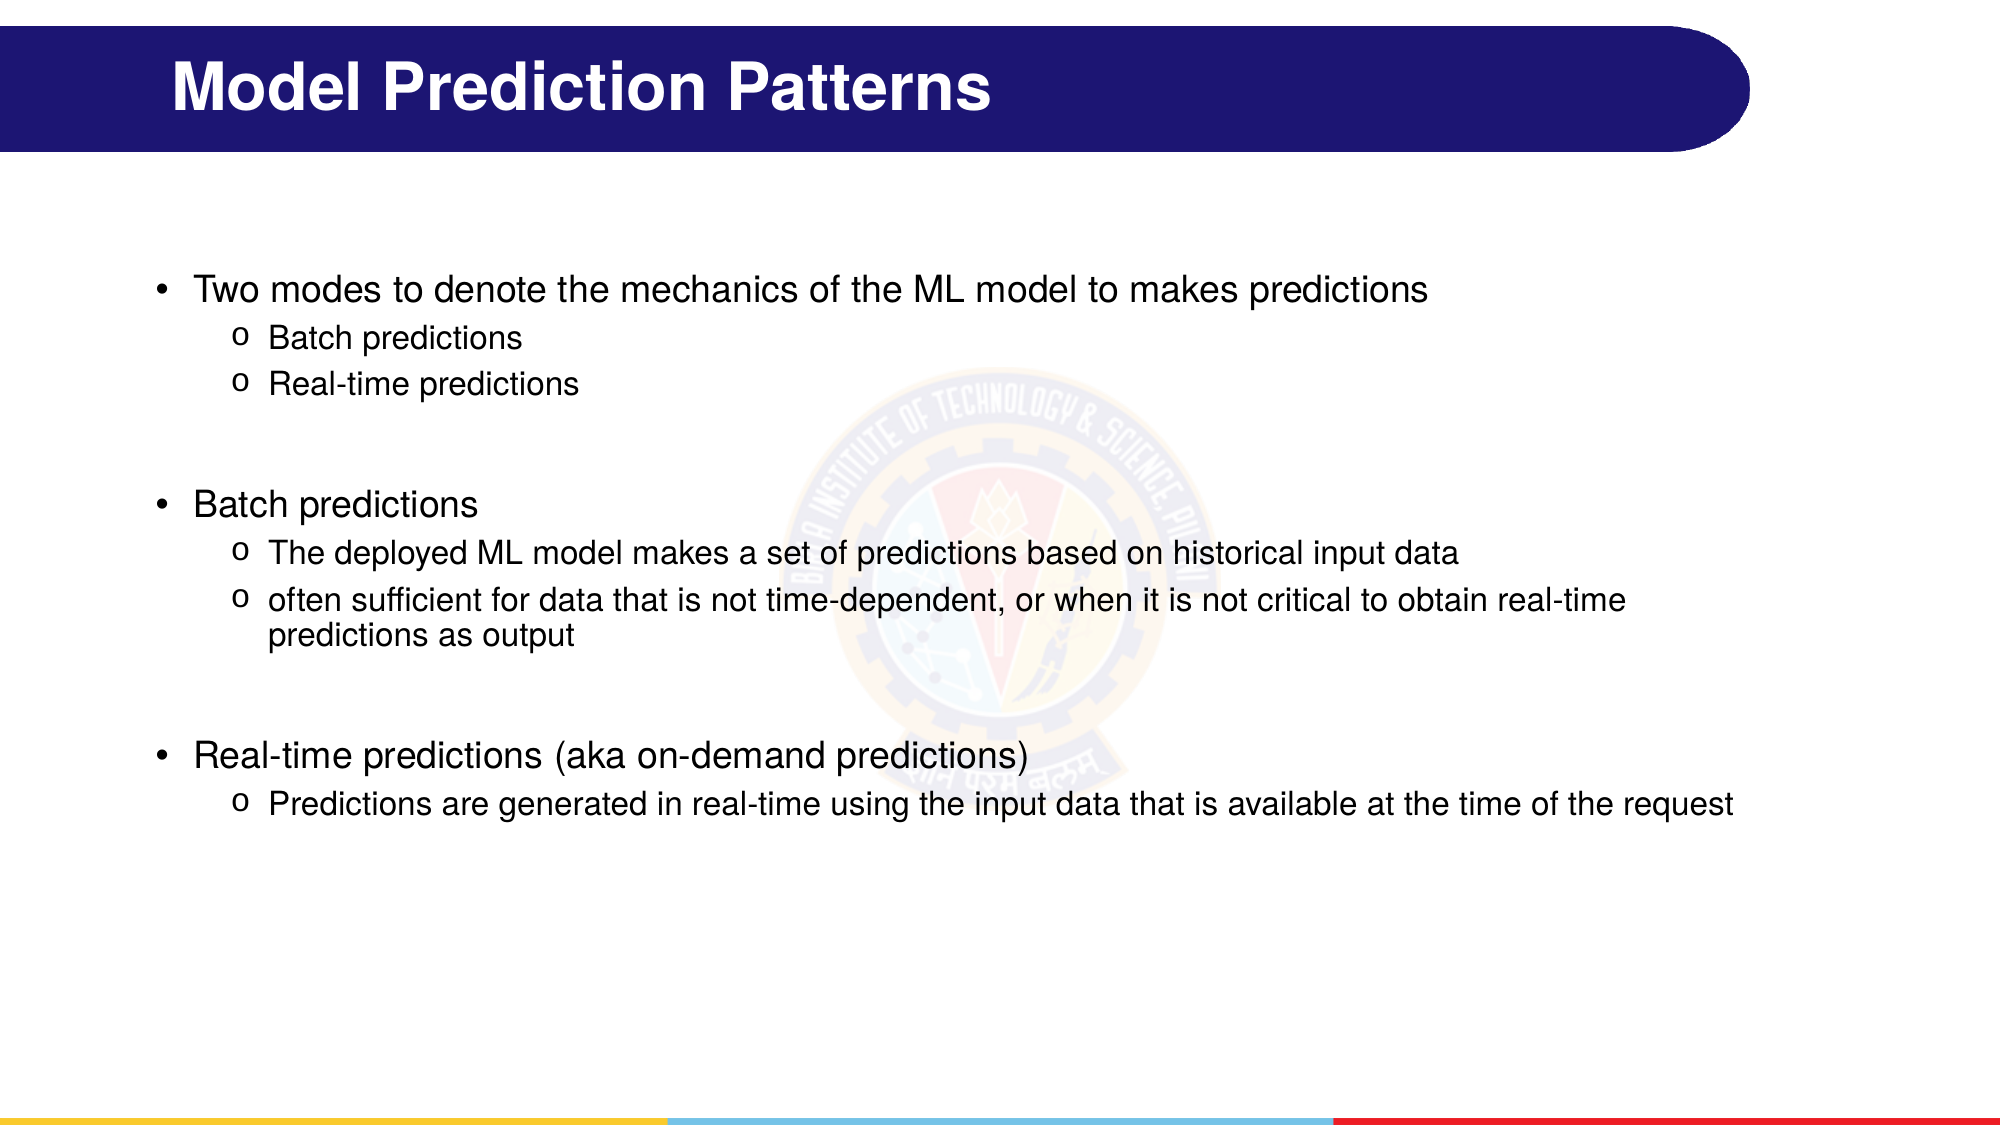

# Model Prediction Patterns

Two modes to denote the mechanics of the ML model to makes predictions
Batch predictions
Real-time predictions

Batch predictions
The deployed ML model makes a set of predictions based on historical input data
often sufficient for data that is not time-dependent, or when it is not critical to obtain real-time predictions as output

Real-time predictions (aka on-demand predictions)
Predictions are generated in real-time using the input data that is available at the time of the request